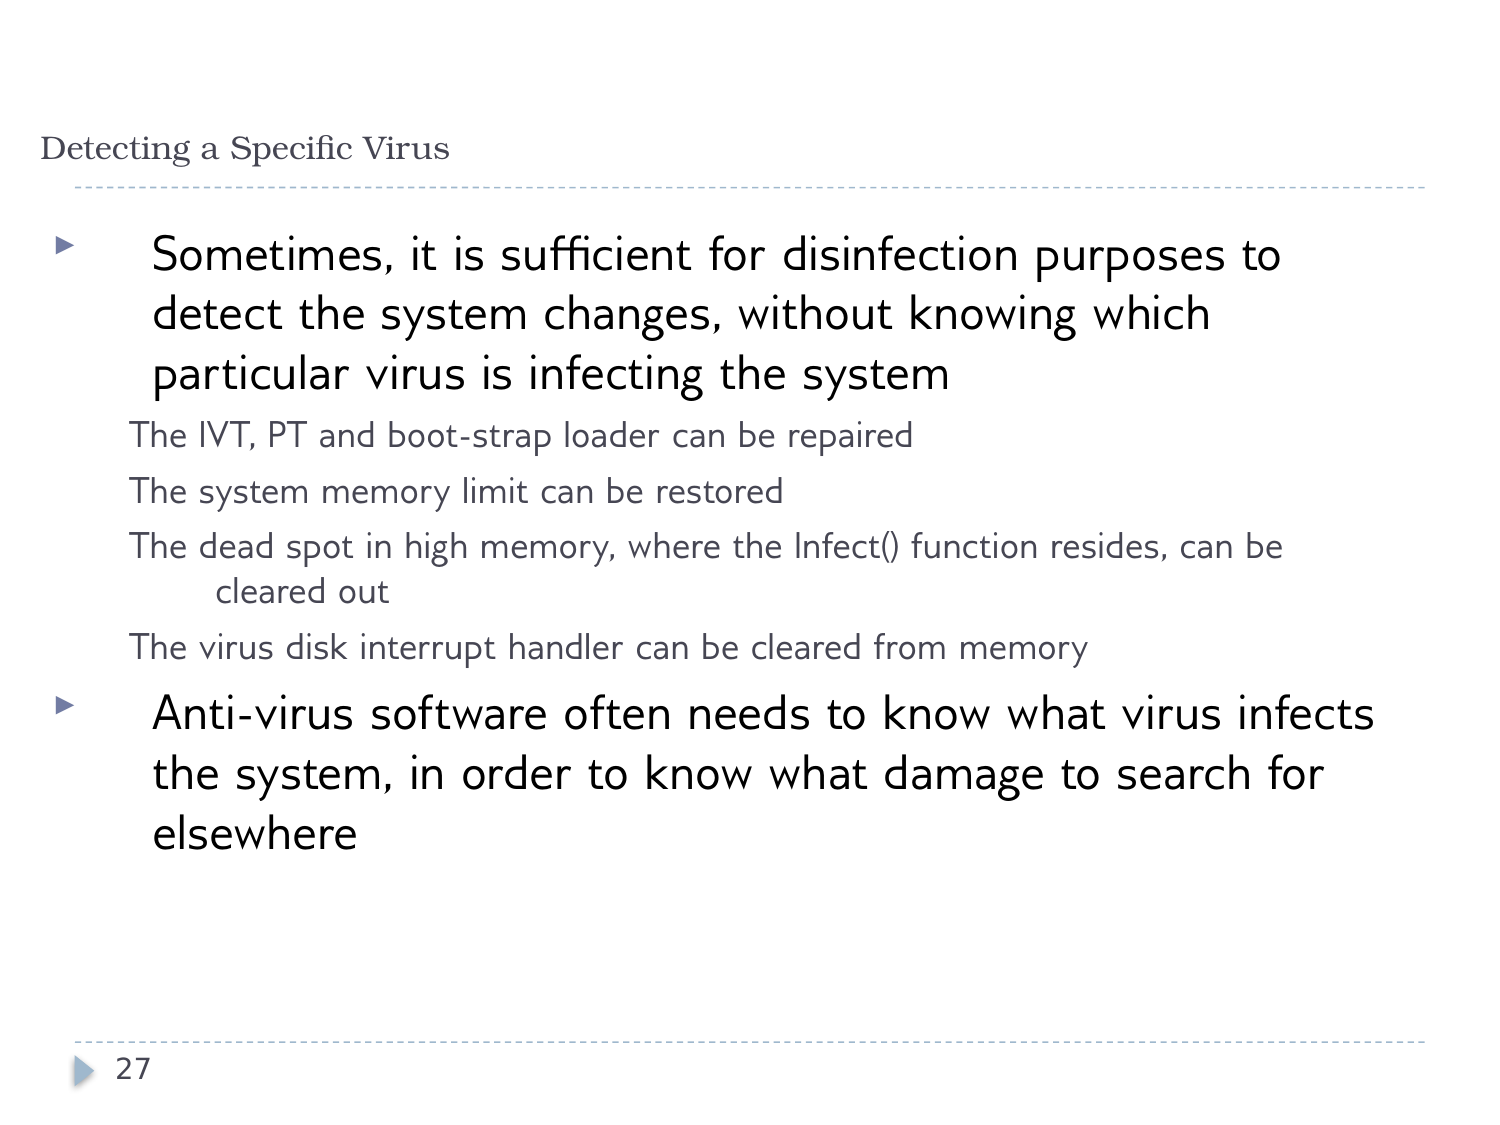

# Detecting a Specific Virus
Sometimes, it is sufficient for disinfection purposes to detect the system changes, without knowing which particular virus is infecting the system
The IVT, PT and boot-strap loader can be repaired
The system memory limit can be restored
The dead spot in high memory, where the Infect() function resides, can be cleared out
The virus disk interrupt handler can be cleared from memory
Anti-virus software often needs to know what virus infects the system, in order to know what damage to search for elsewhere
27